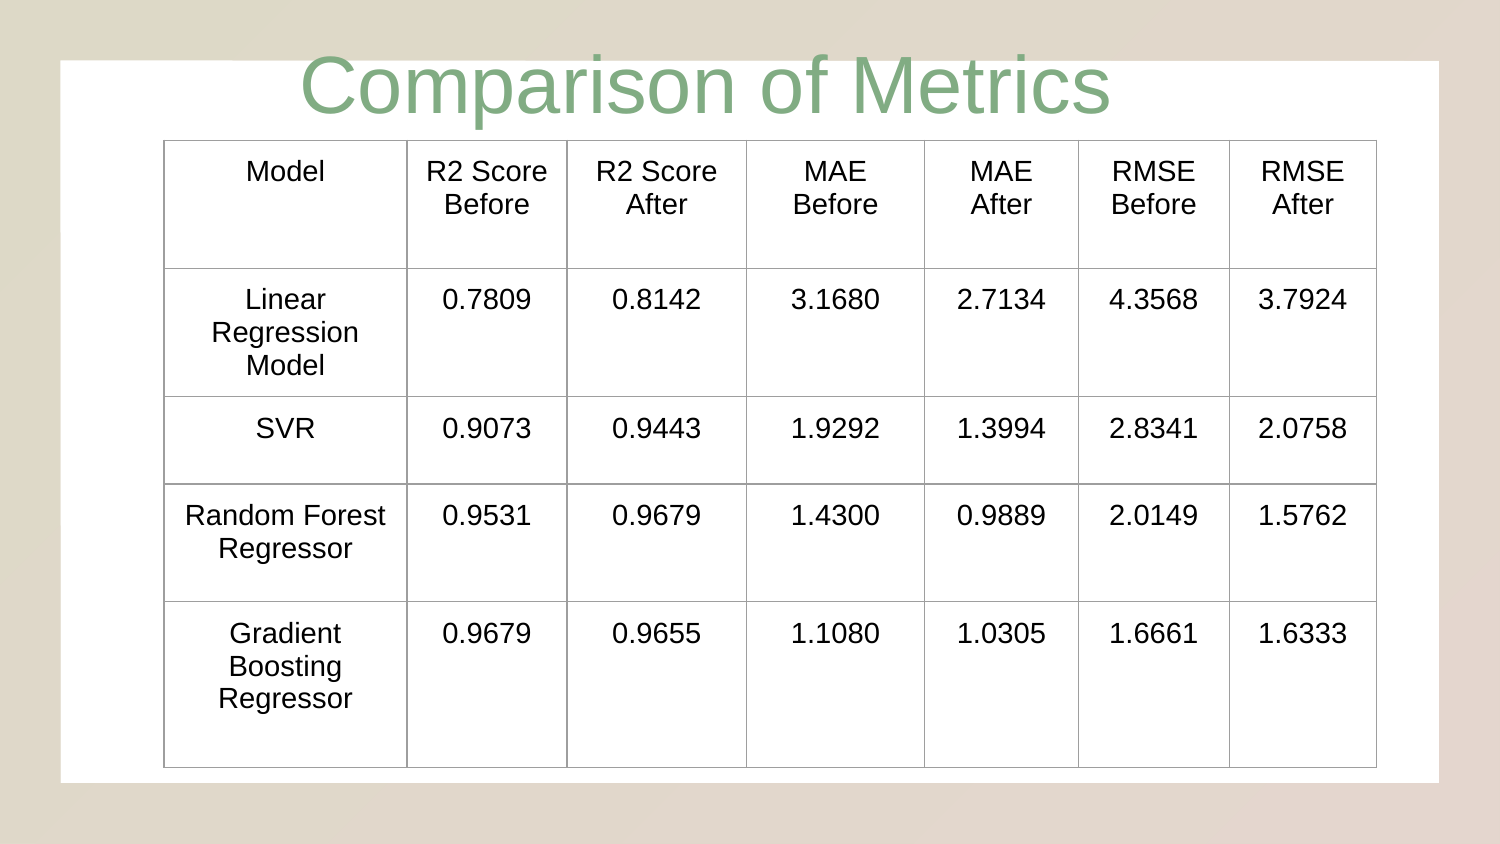

# Comparison of Metrics
| Model | R2 Score Before | R2 Score After | MAE Before | MAE After | RMSE Before | RMSE After |
| --- | --- | --- | --- | --- | --- | --- |
| Linear Regression Model | 0.7809 | 0.8142 | 3.1680 | 2.7134 | 4.3568 | 3.7924 |
| SVR | 0.9073 | 0.9443 | 1.9292 | 1.3994 | 2.8341 | 2.0758 |
| Random Forest Regressor | 0.9531 | 0.9679 | 1.4300 | 0.9889 | 2.0149 | 1.5762 |
| Gradient Boosting Regressor | 0.9679 | 0.9655 | 1.1080 | 1.0305 | 1.6661 | 1.6333 |